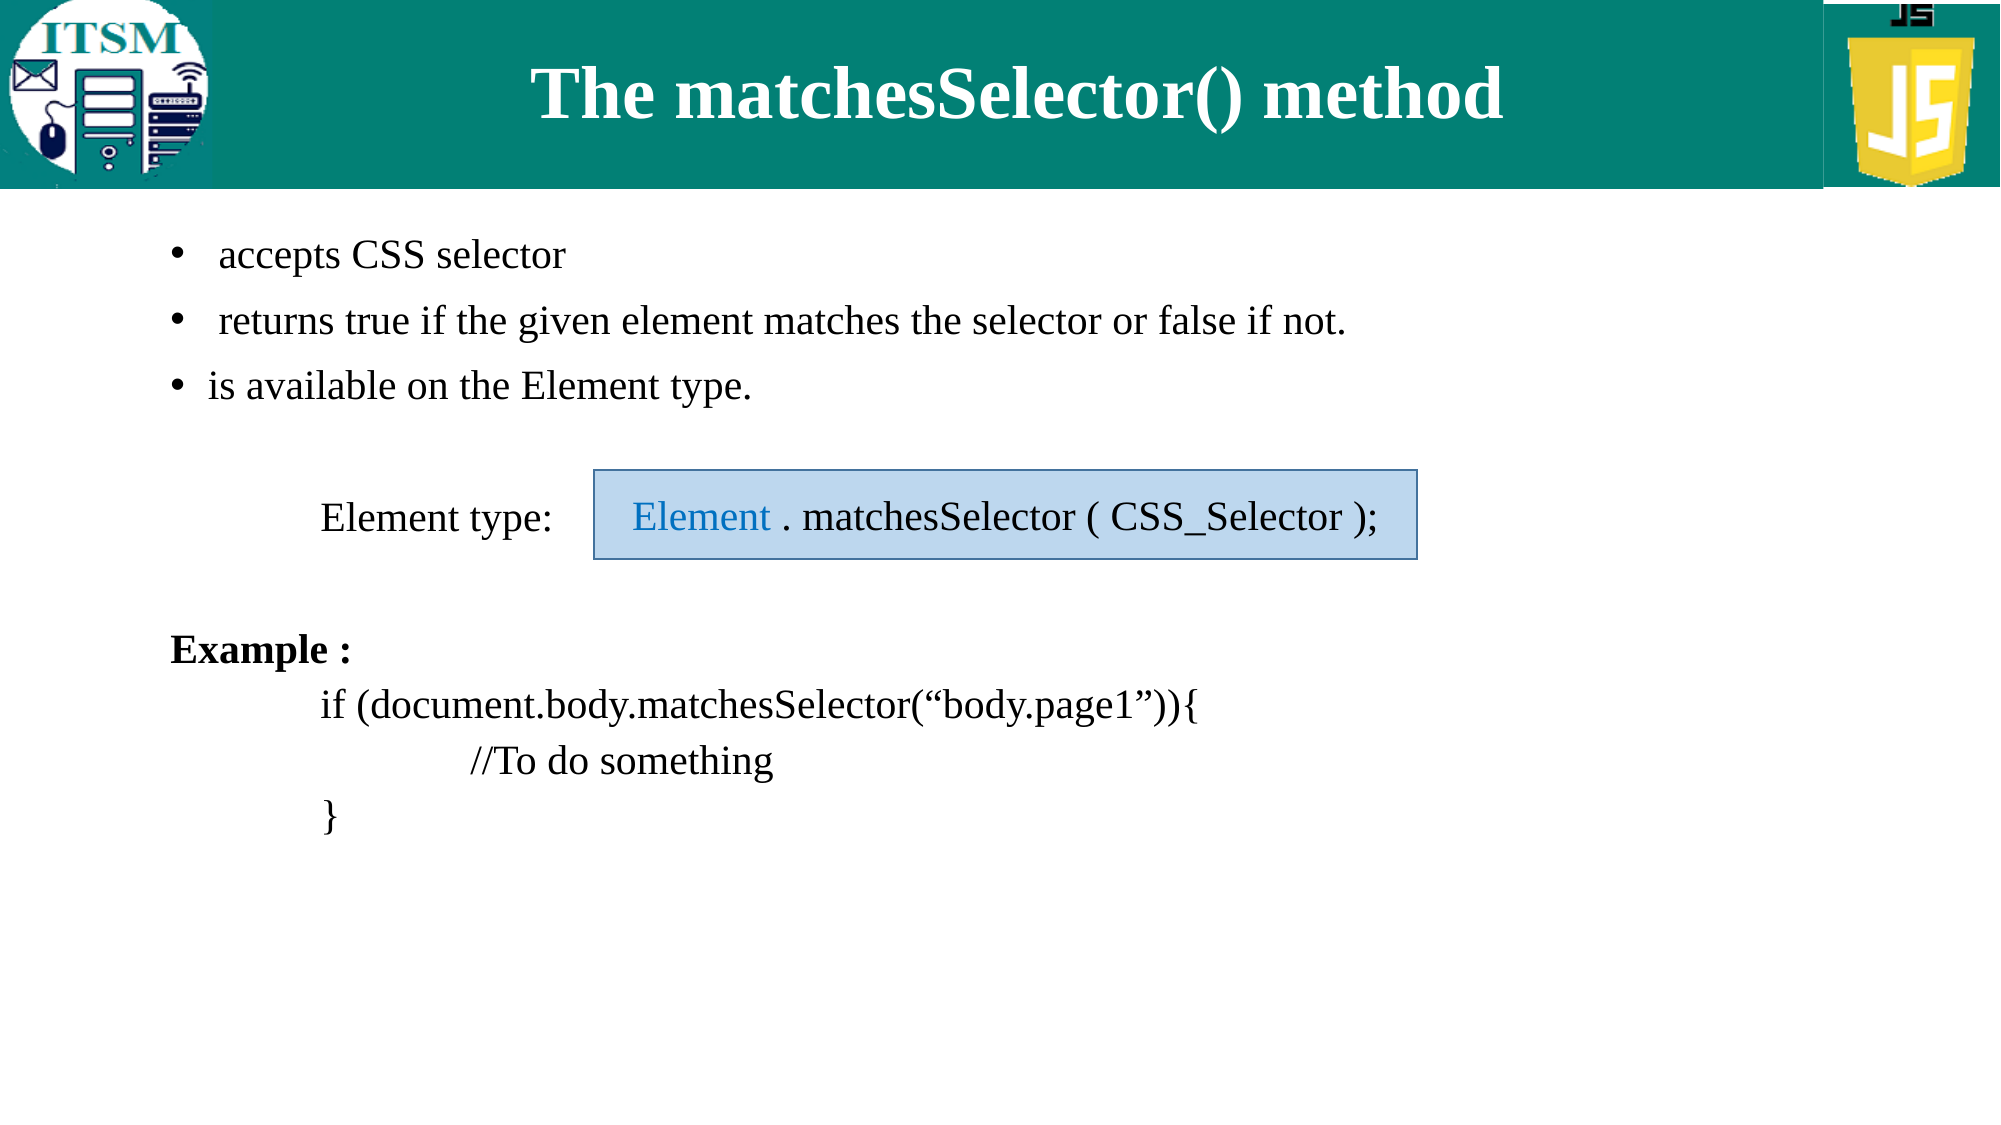

# The matchesSelector() method
 accepts CSS selector
 returns true if the given element matches the selector or false if not.
is available on the Element type.

	Element type:

Example :
if (document.body.matchesSelector(“body.page1”)){
	//To do something
}
 Element . matchesSelector ( CSS_Selector );